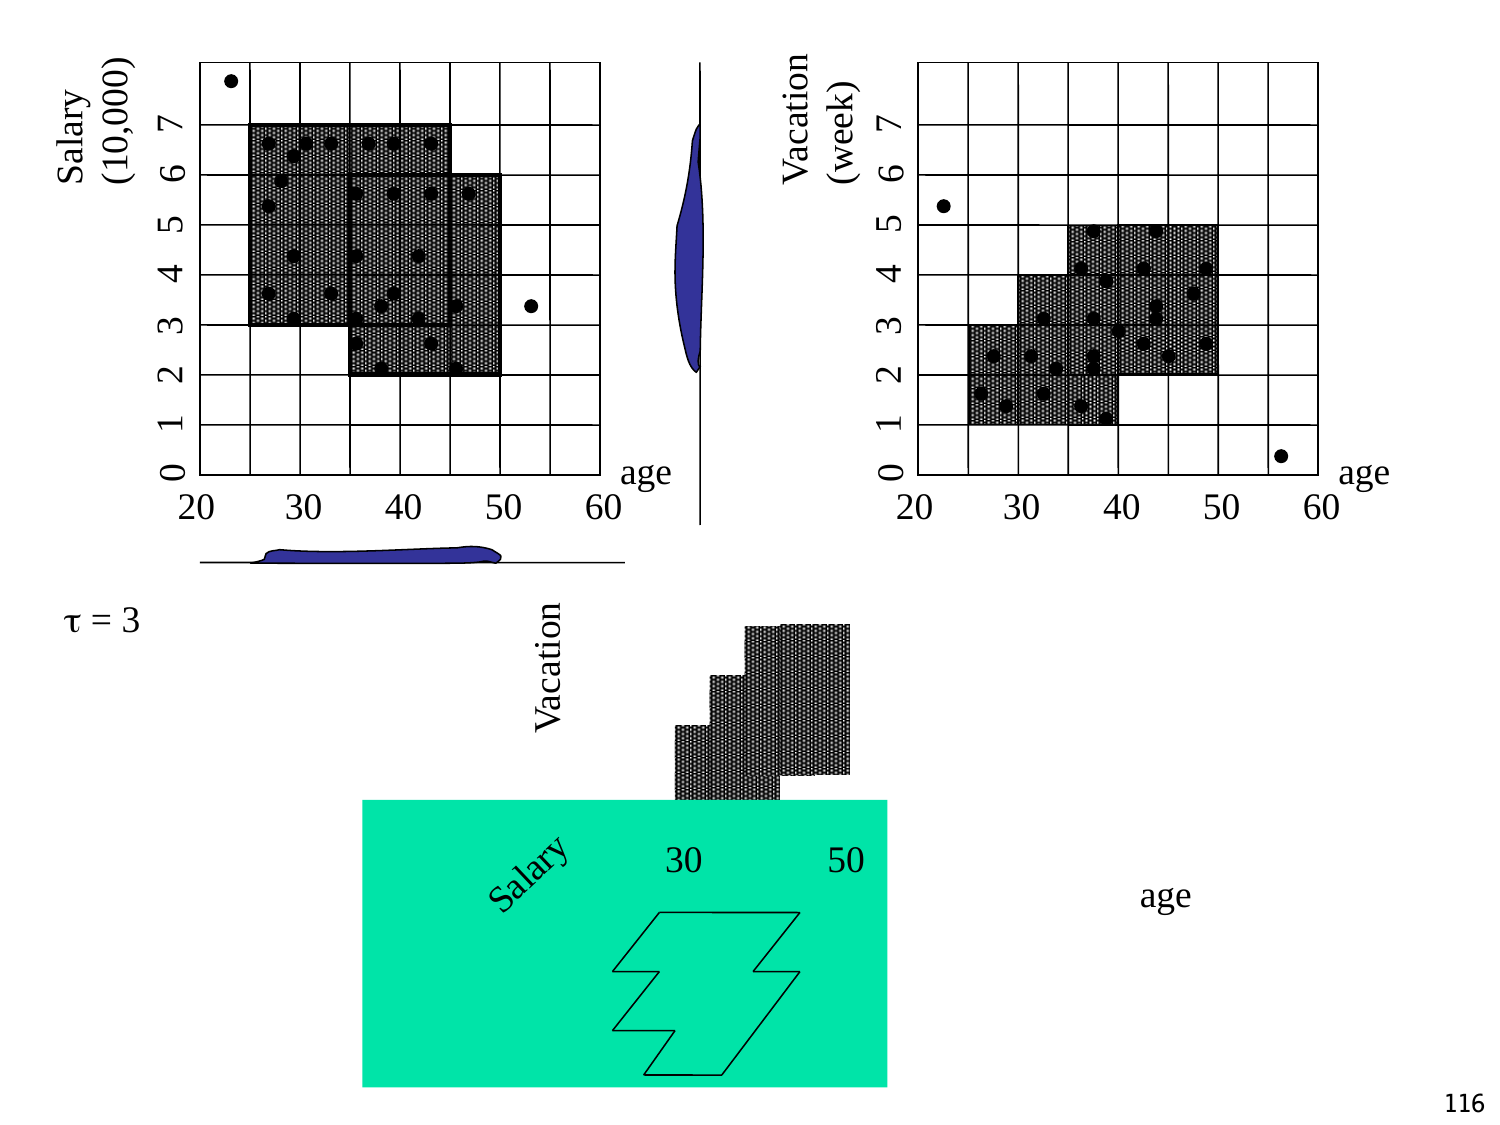

Vacation(week)

7

6

5

4

3

2
1
age
0
20
30
40
50
60
Salary (10,000)

7

6

5

4

3

2

1

age
0

20
30
40
50
60

Vacation

30
50
Salary
age

τ = 3
116